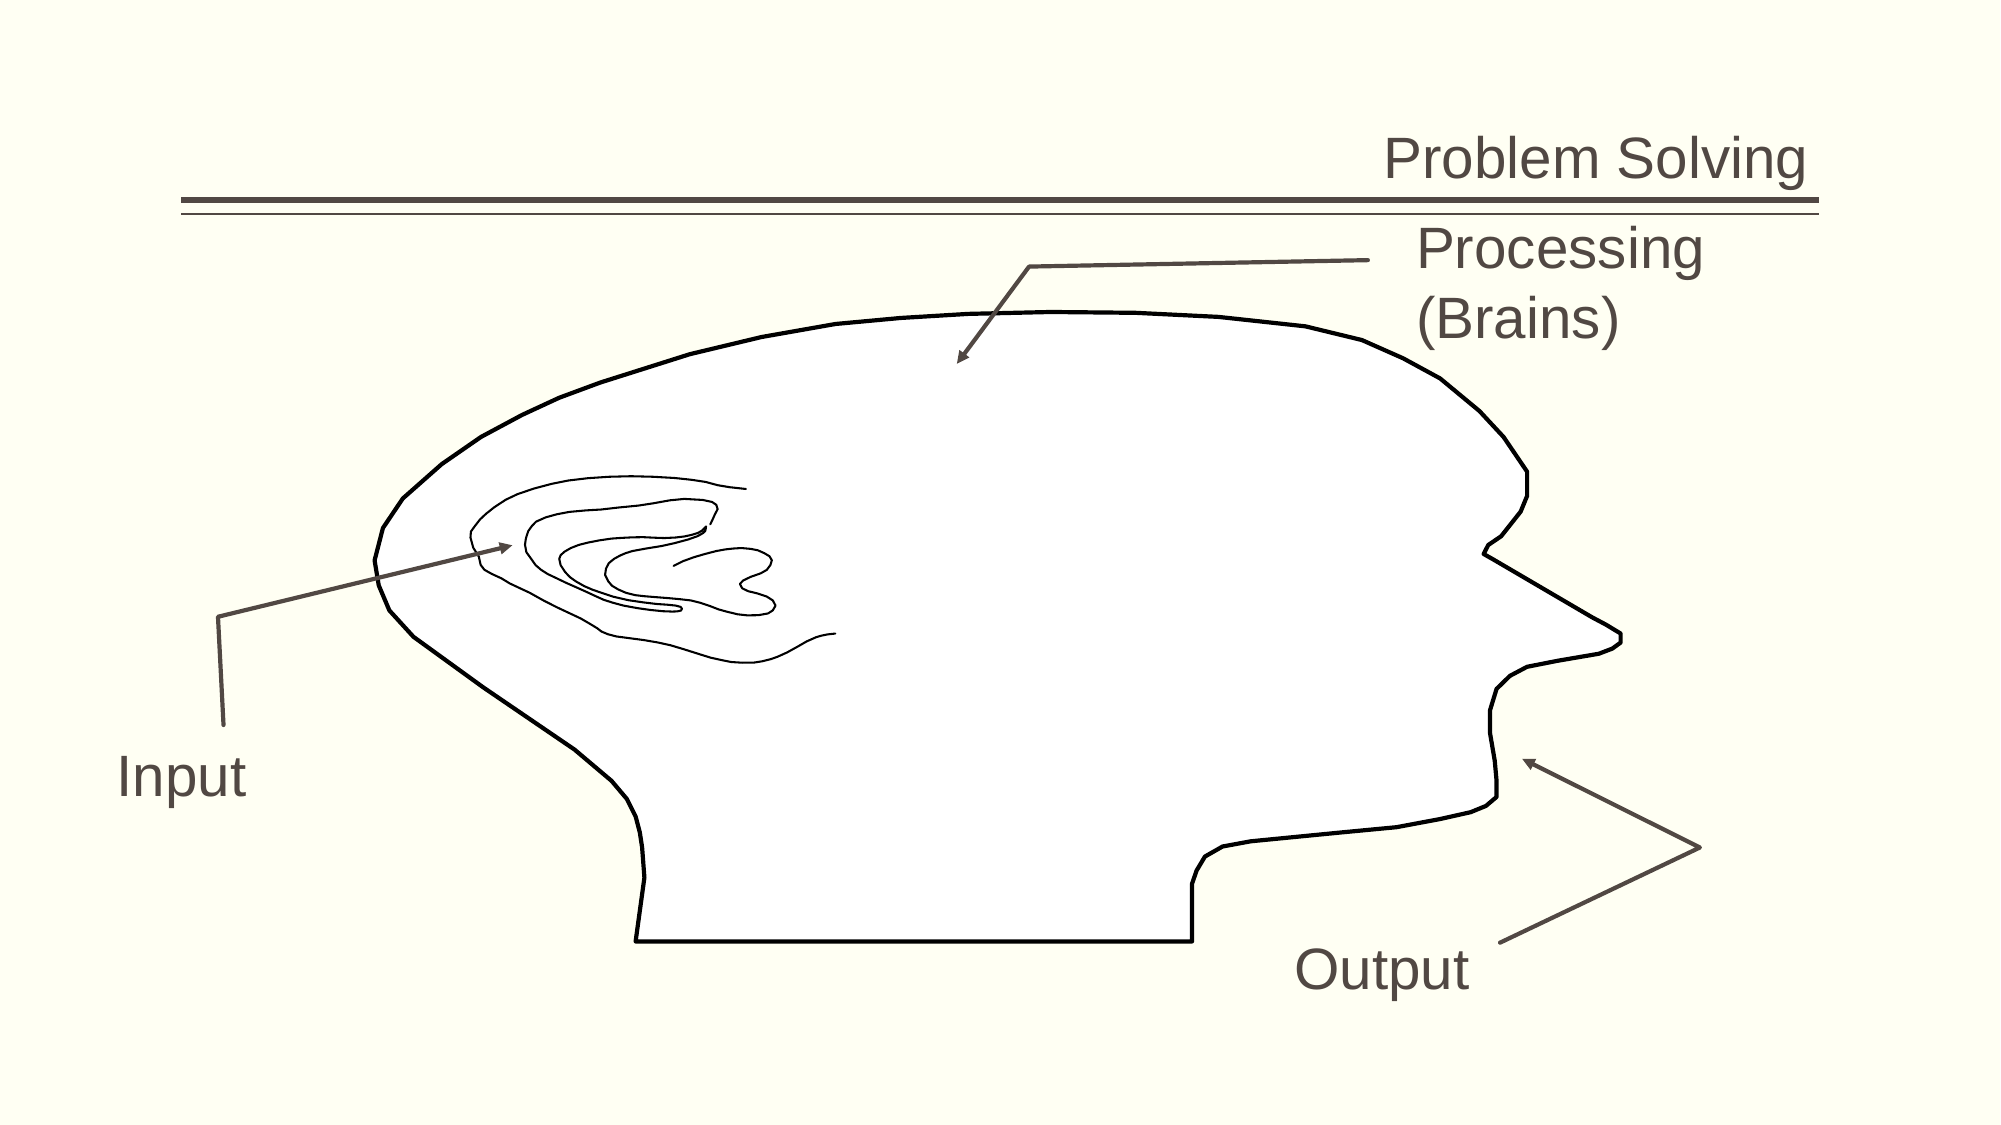

# Problem Solving
Processing
(Brains)

Input

Output